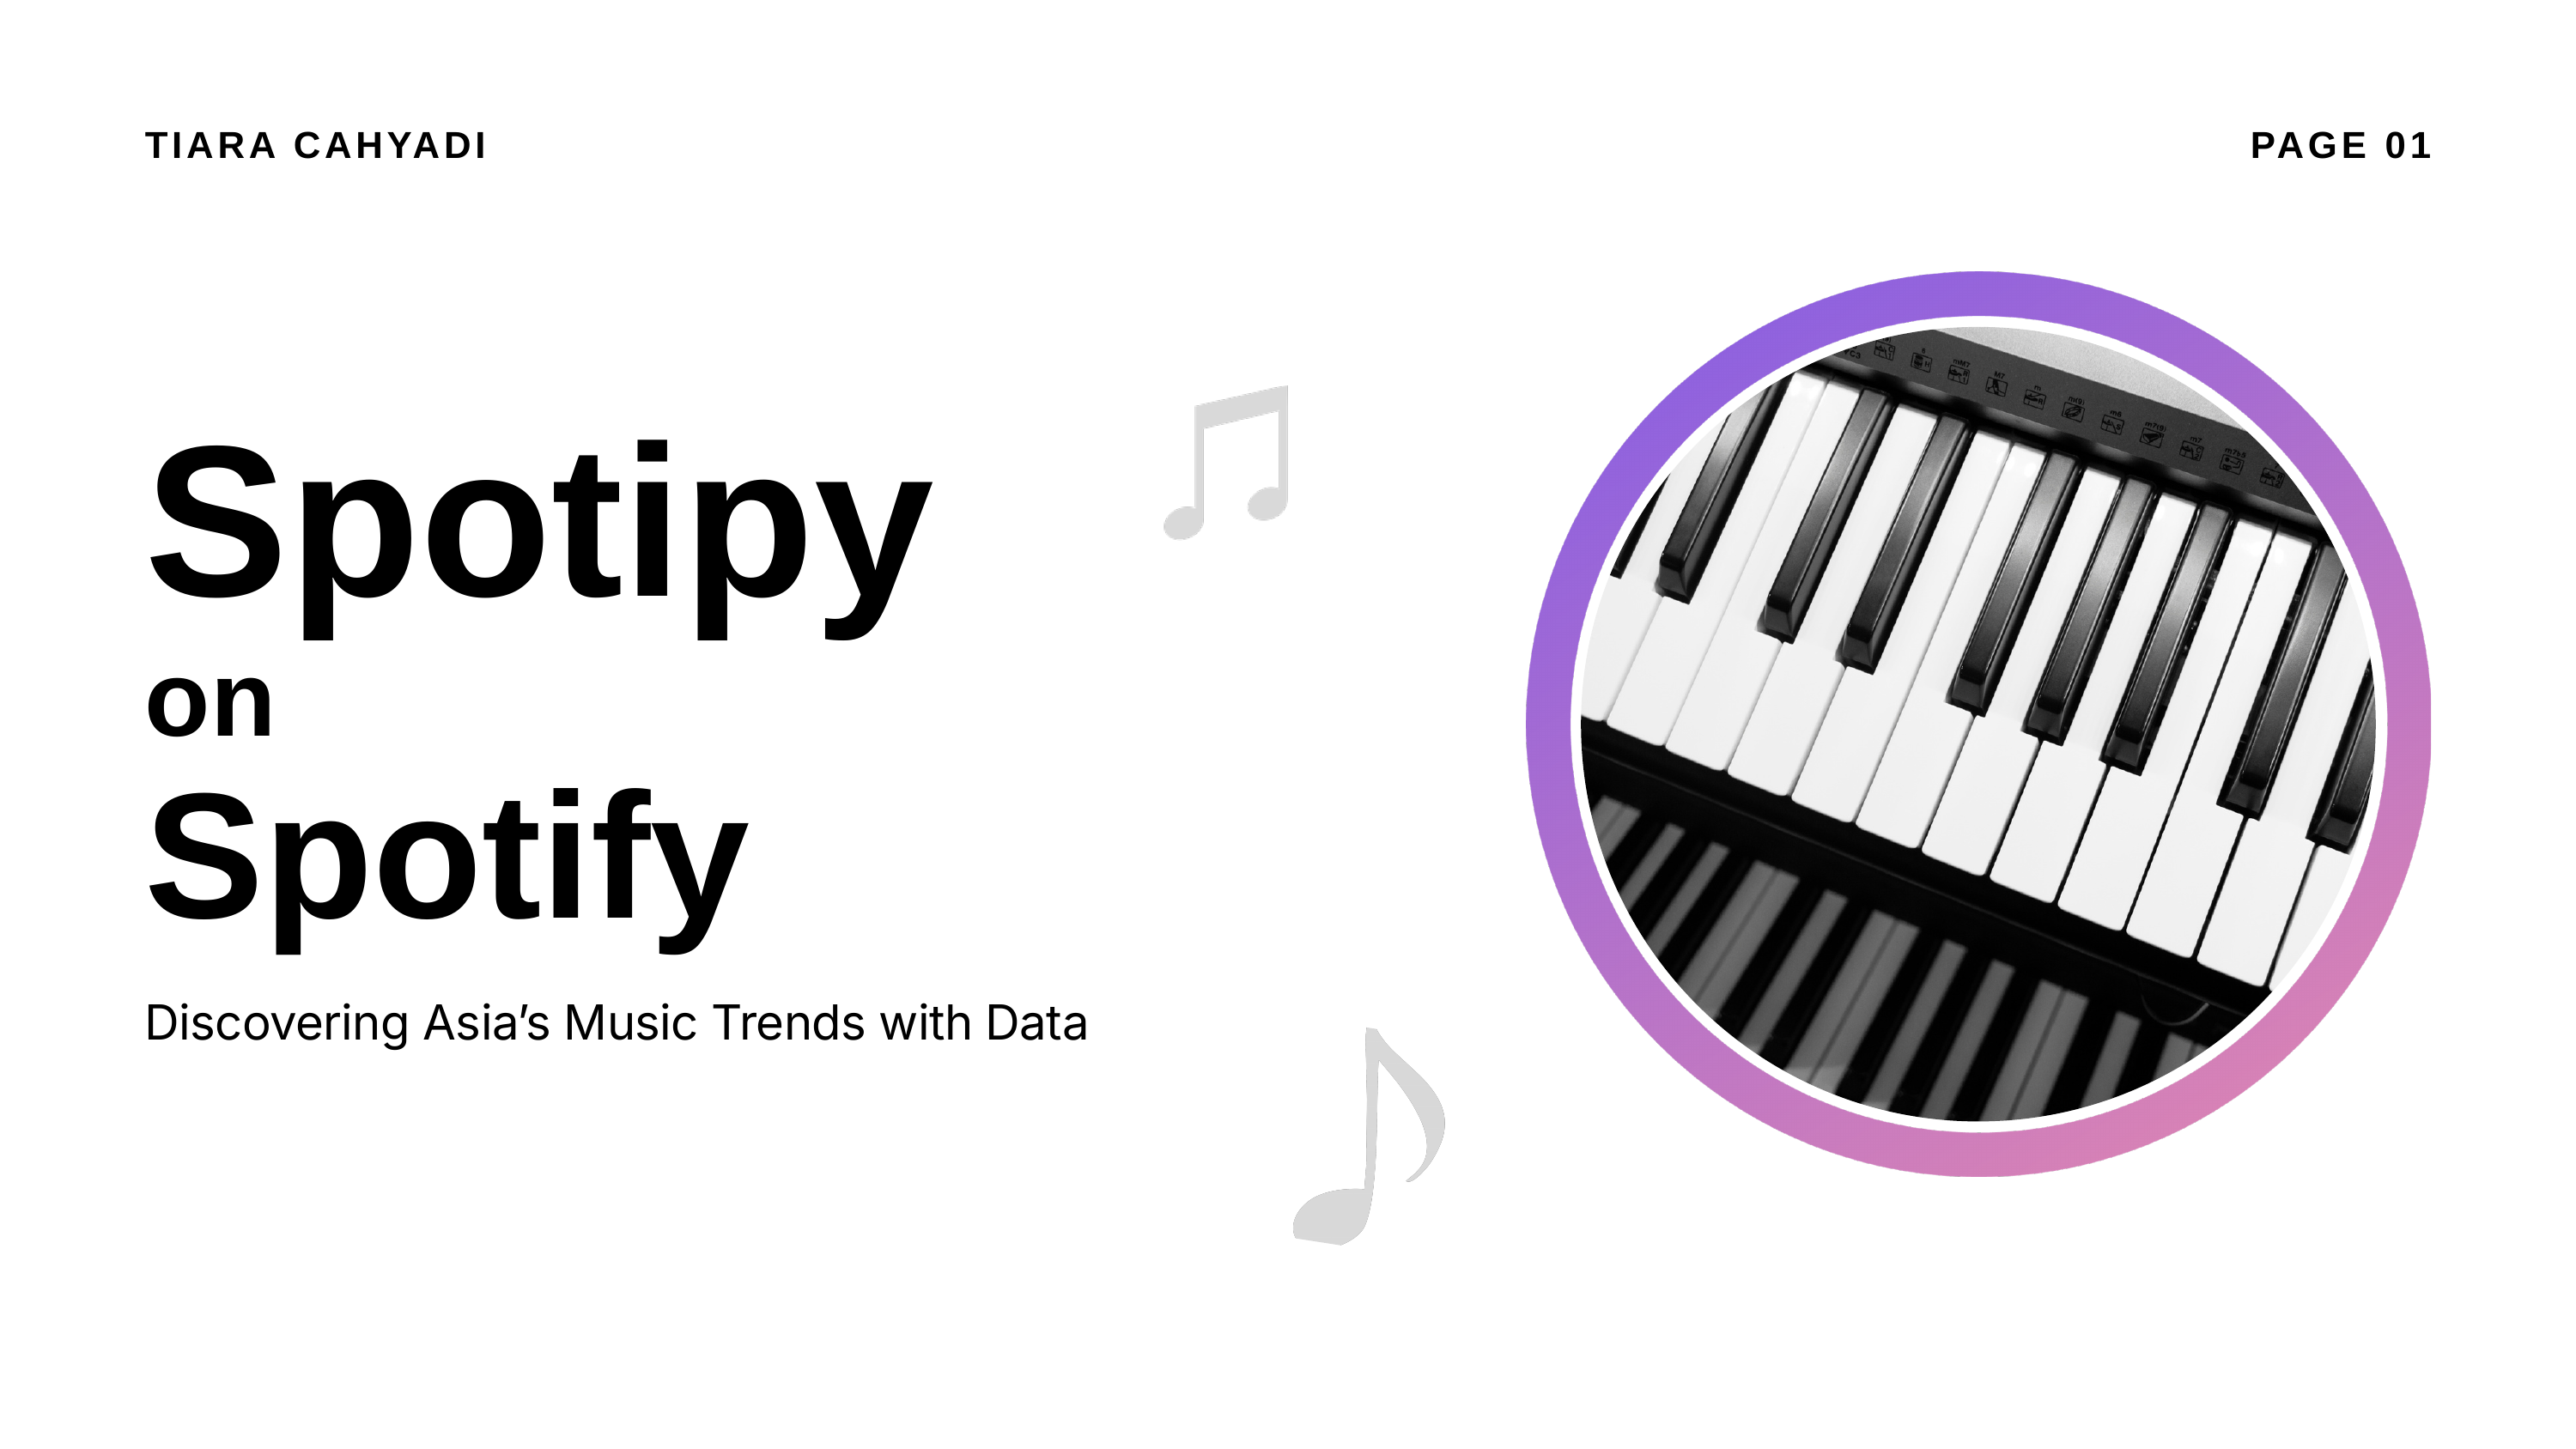

TIARA CAHYADI
PAGE 01

Spotipy
on
Spotify
Discovering Asia’s Music Trends with Data

START SLIDE